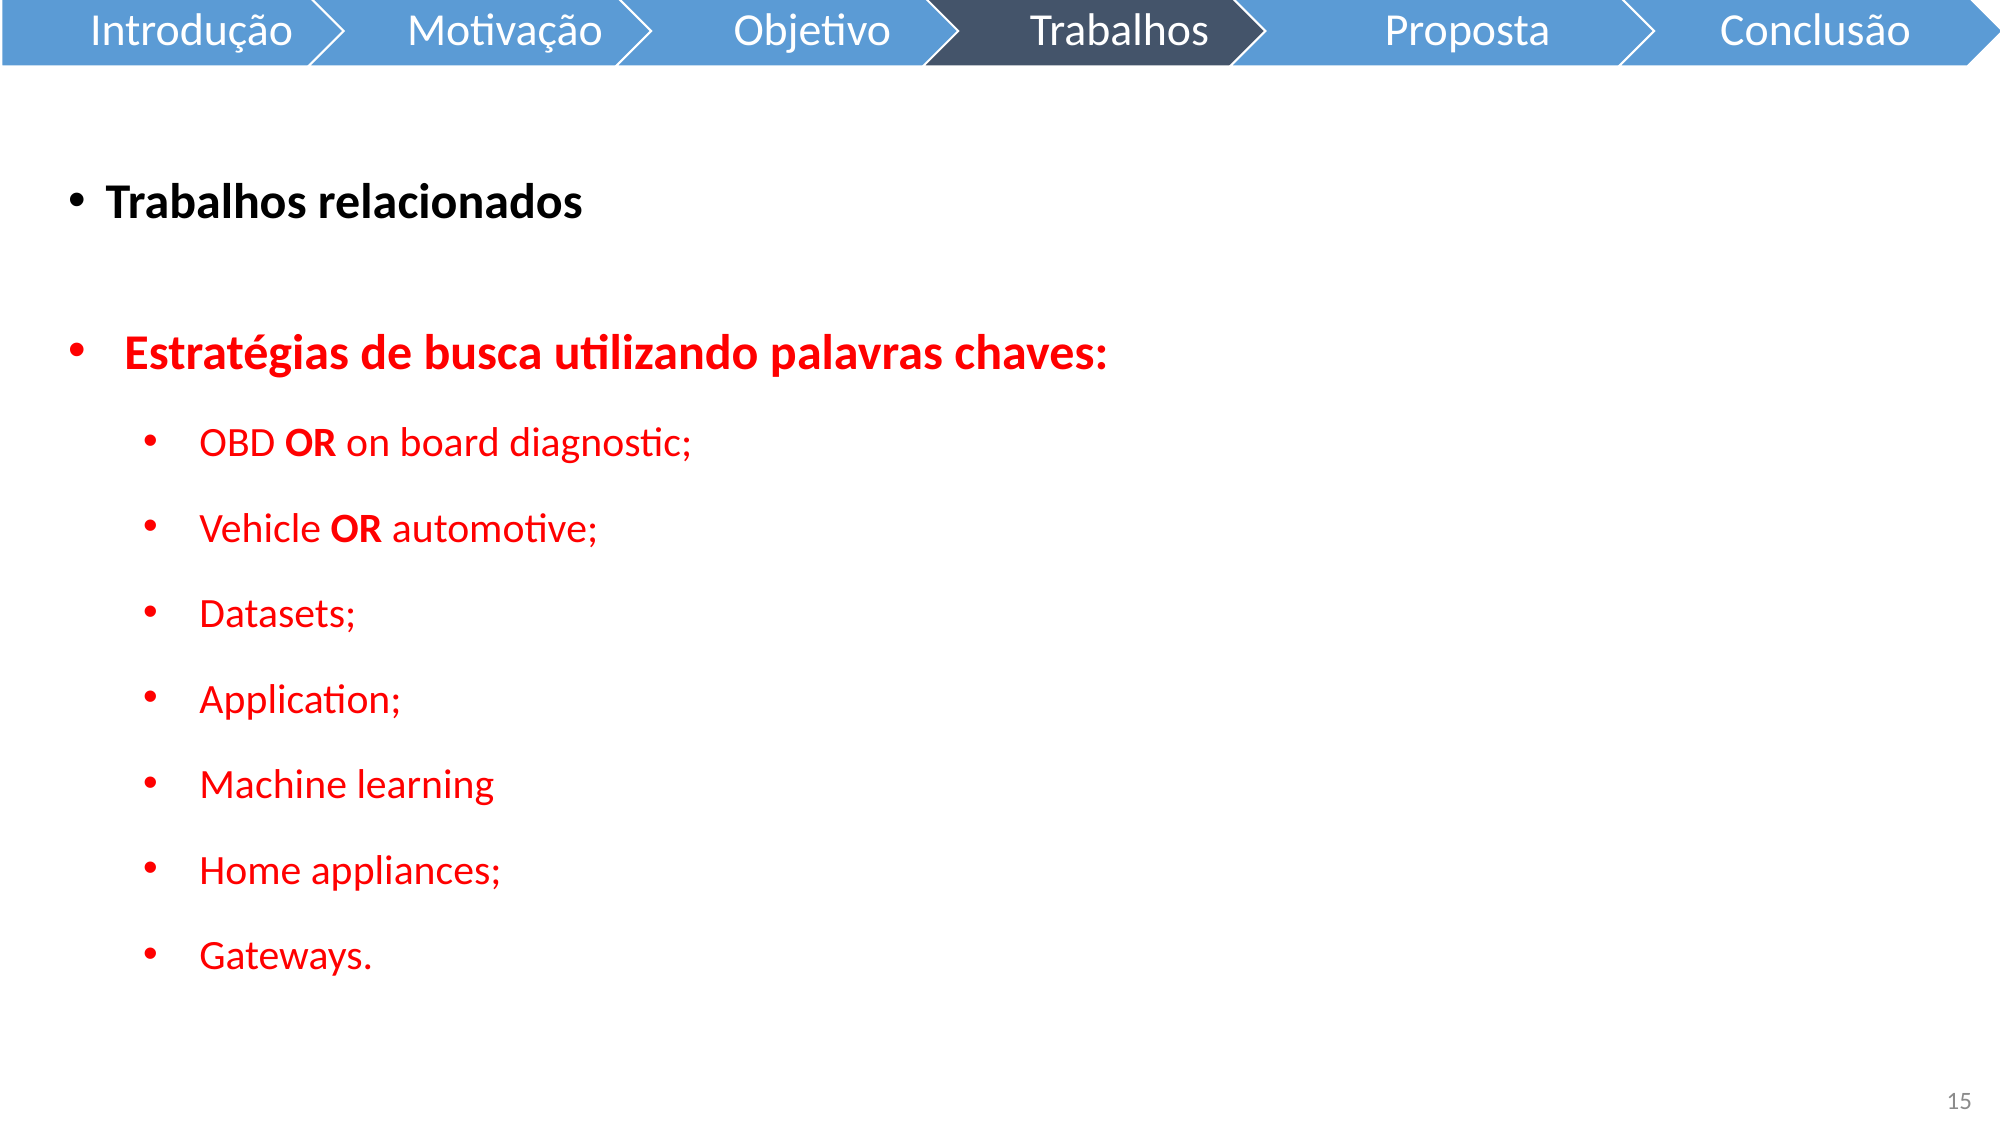

Introdução
Motivação
Objetivo
Trabalhos
Proposta
Conclusão
Trabalhos relacionados
Estratégias de busca utilizando palavras chaves:
OBD OR on board diagnostic;
Vehicle OR automotive;
Datasets;
Application;
Machine learning
Home appliances;
Gateways.
15